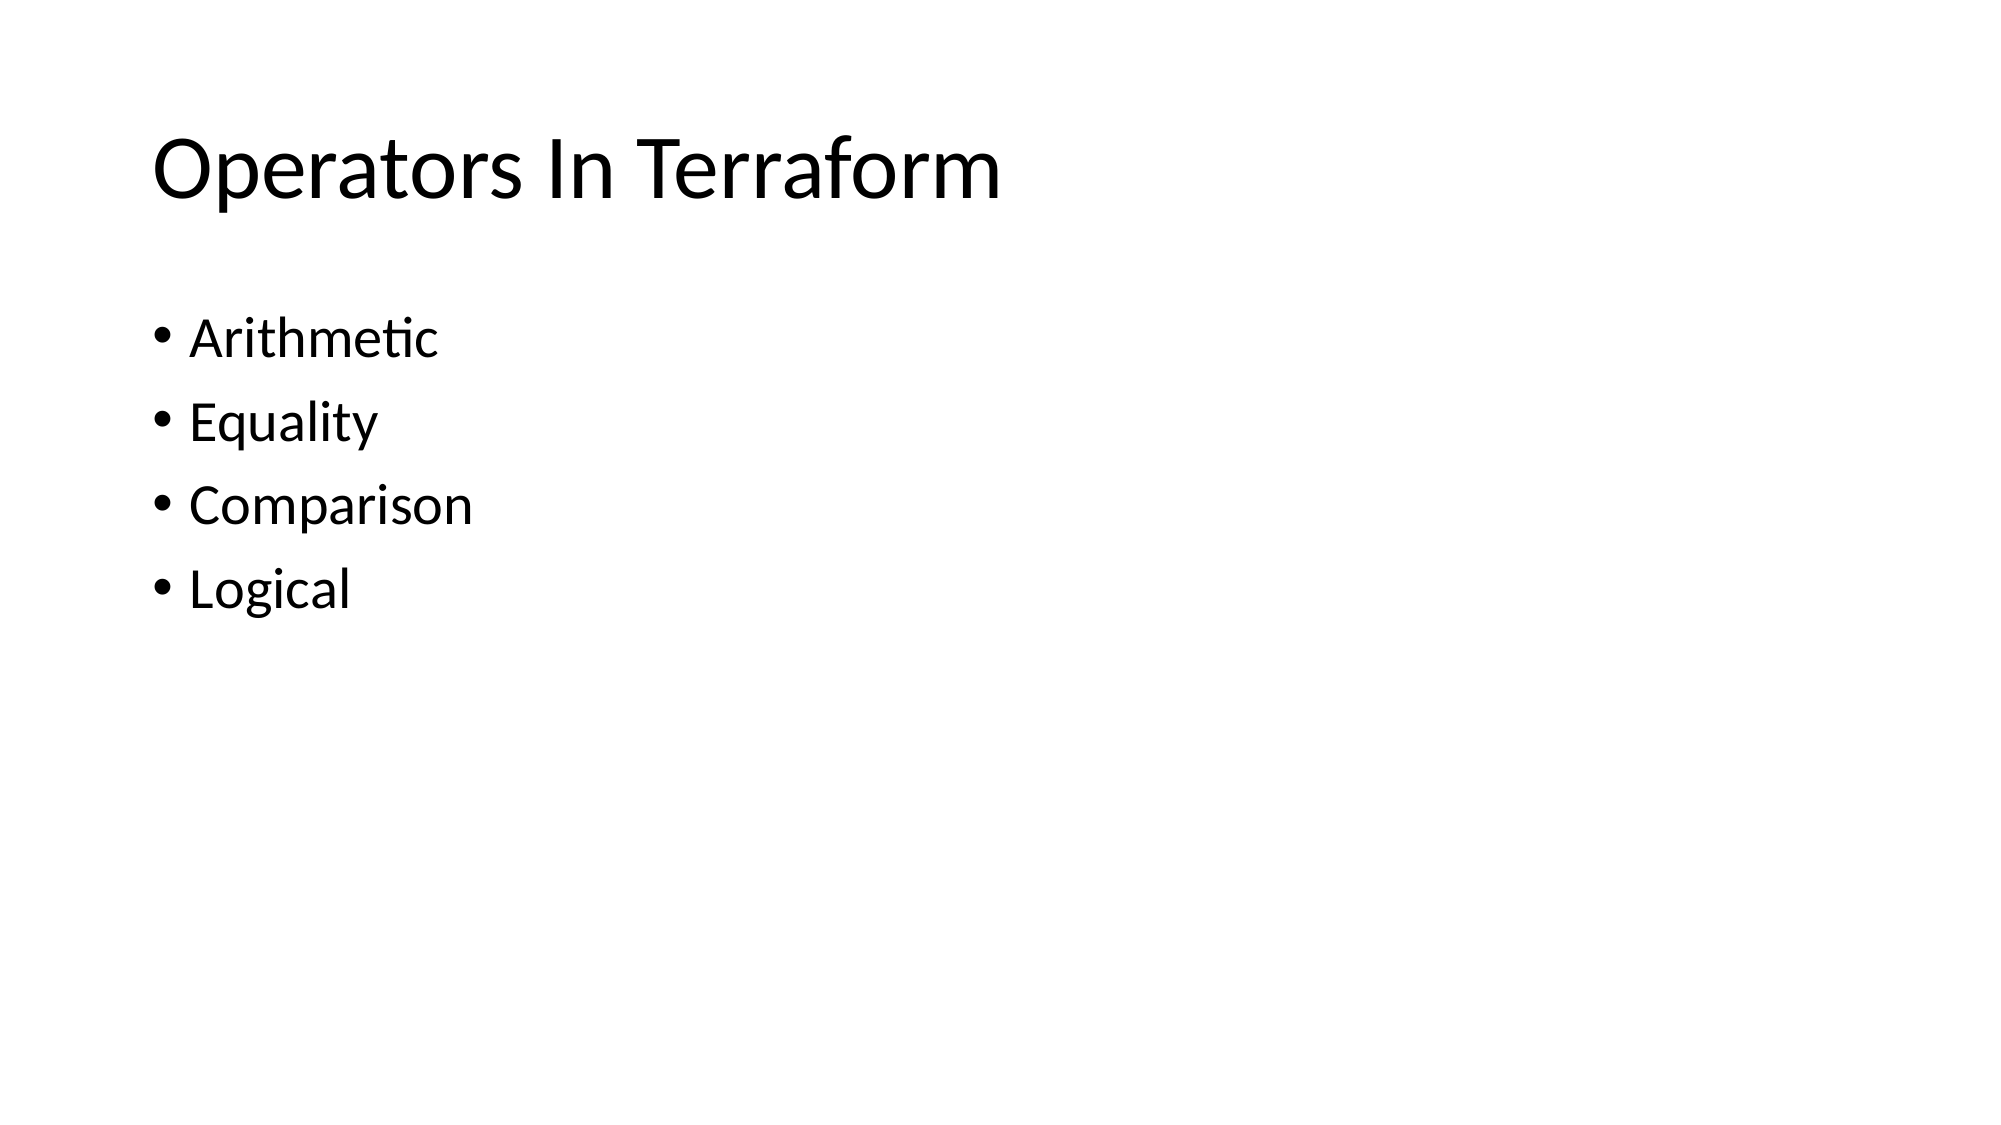

# Operators In Terraform
Arithmetic
Equality
Comparison
Logical